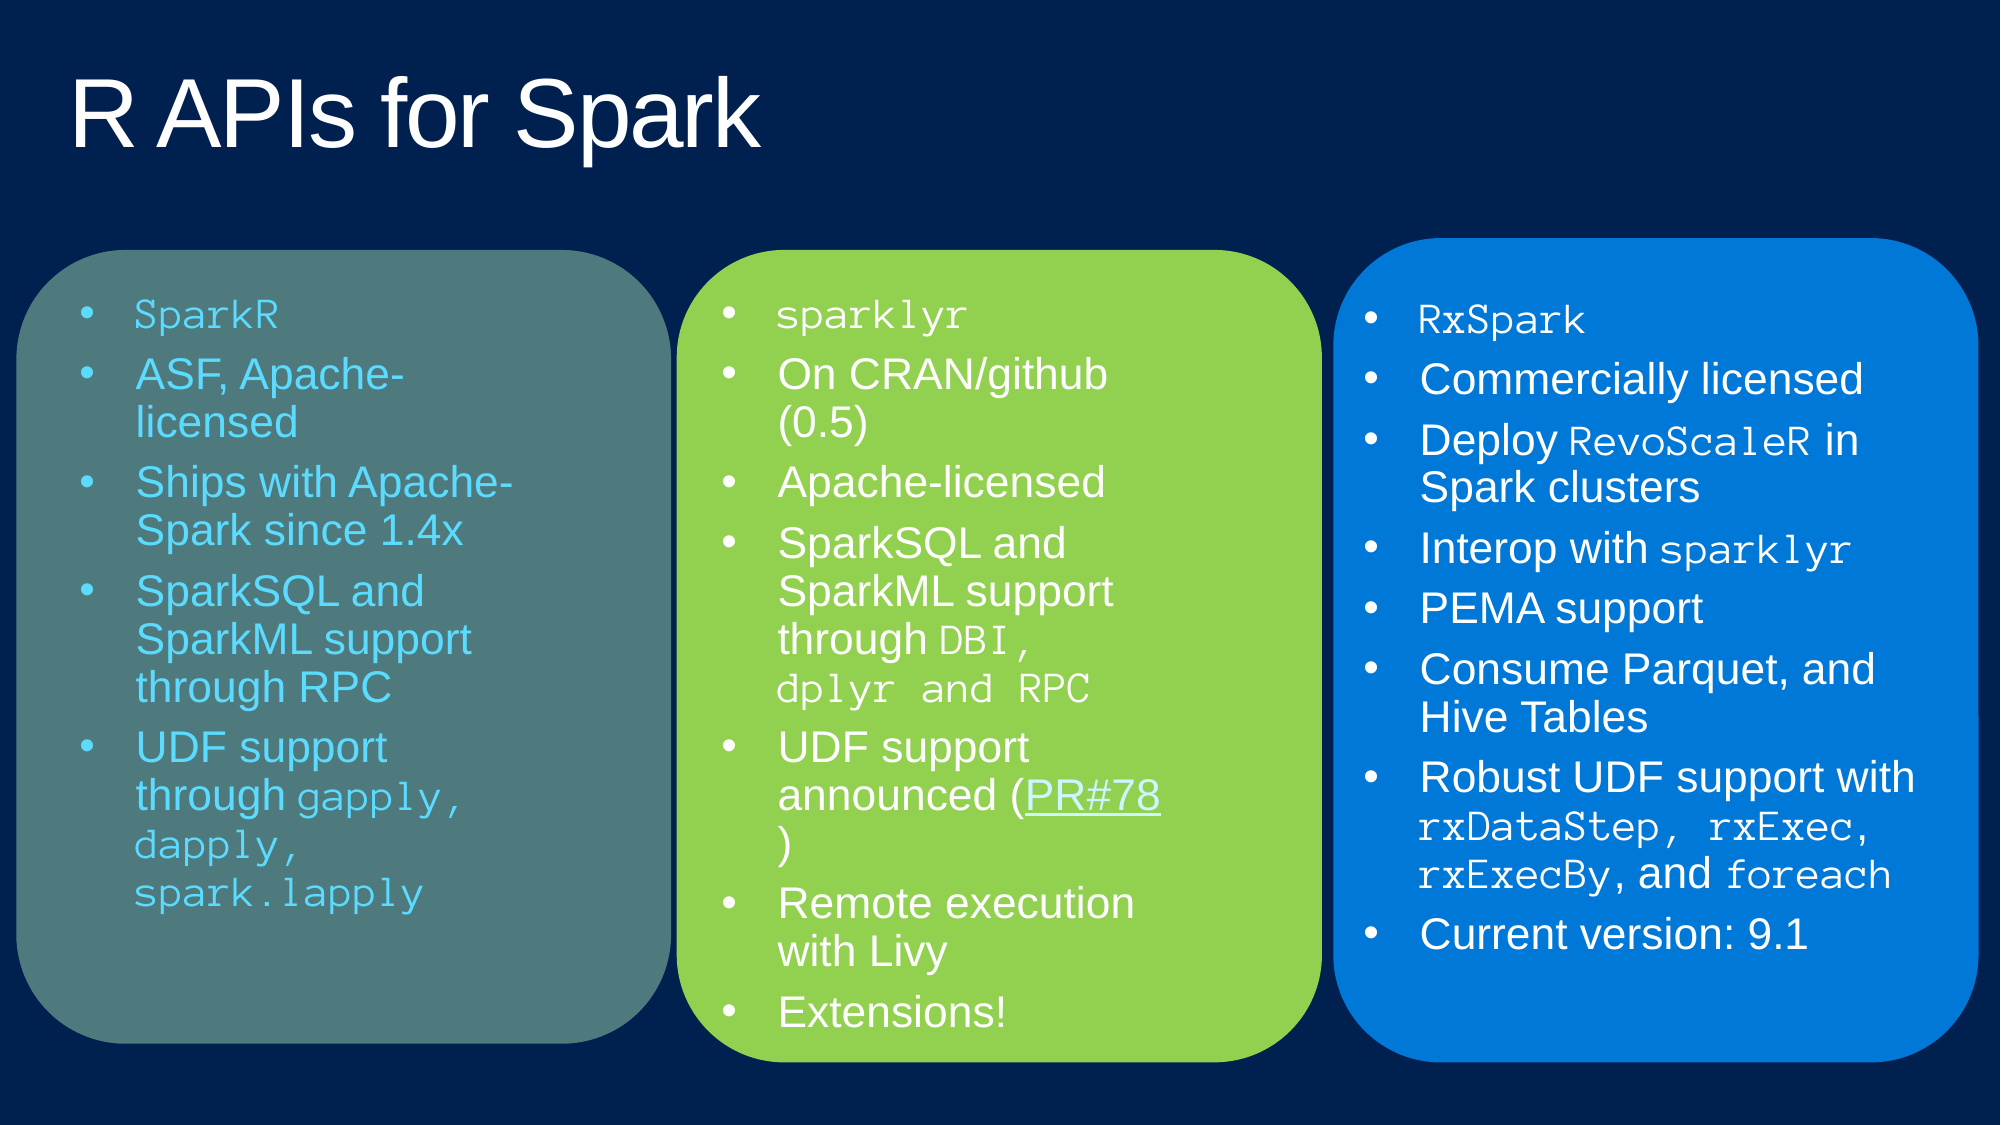

# R APIs for Spark

SparkR
ASF, Apache-licensed
Ships with Apache-Spark since 1.4x
SparkSQL and SparkML support through RPC
UDF support through gapply, dapply, spark.lapply

sparklyr
On CRAN/github (0.5)
Apache-licensed
SparkSQL and SparkML support through DBI, dplyr and RPC
UDF support announced (PR#78)
Remote execution with Livy
Extensions!

RxSpark
Commercially licensed
Deploy RevoScaleR in Spark clusters
Interop with sparklyr
PEMA support
Consume Parquet, and Hive Tables
Robust UDF support with rxDataStep, rxExec, rxExecBy, and foreach
Current version: 9.1